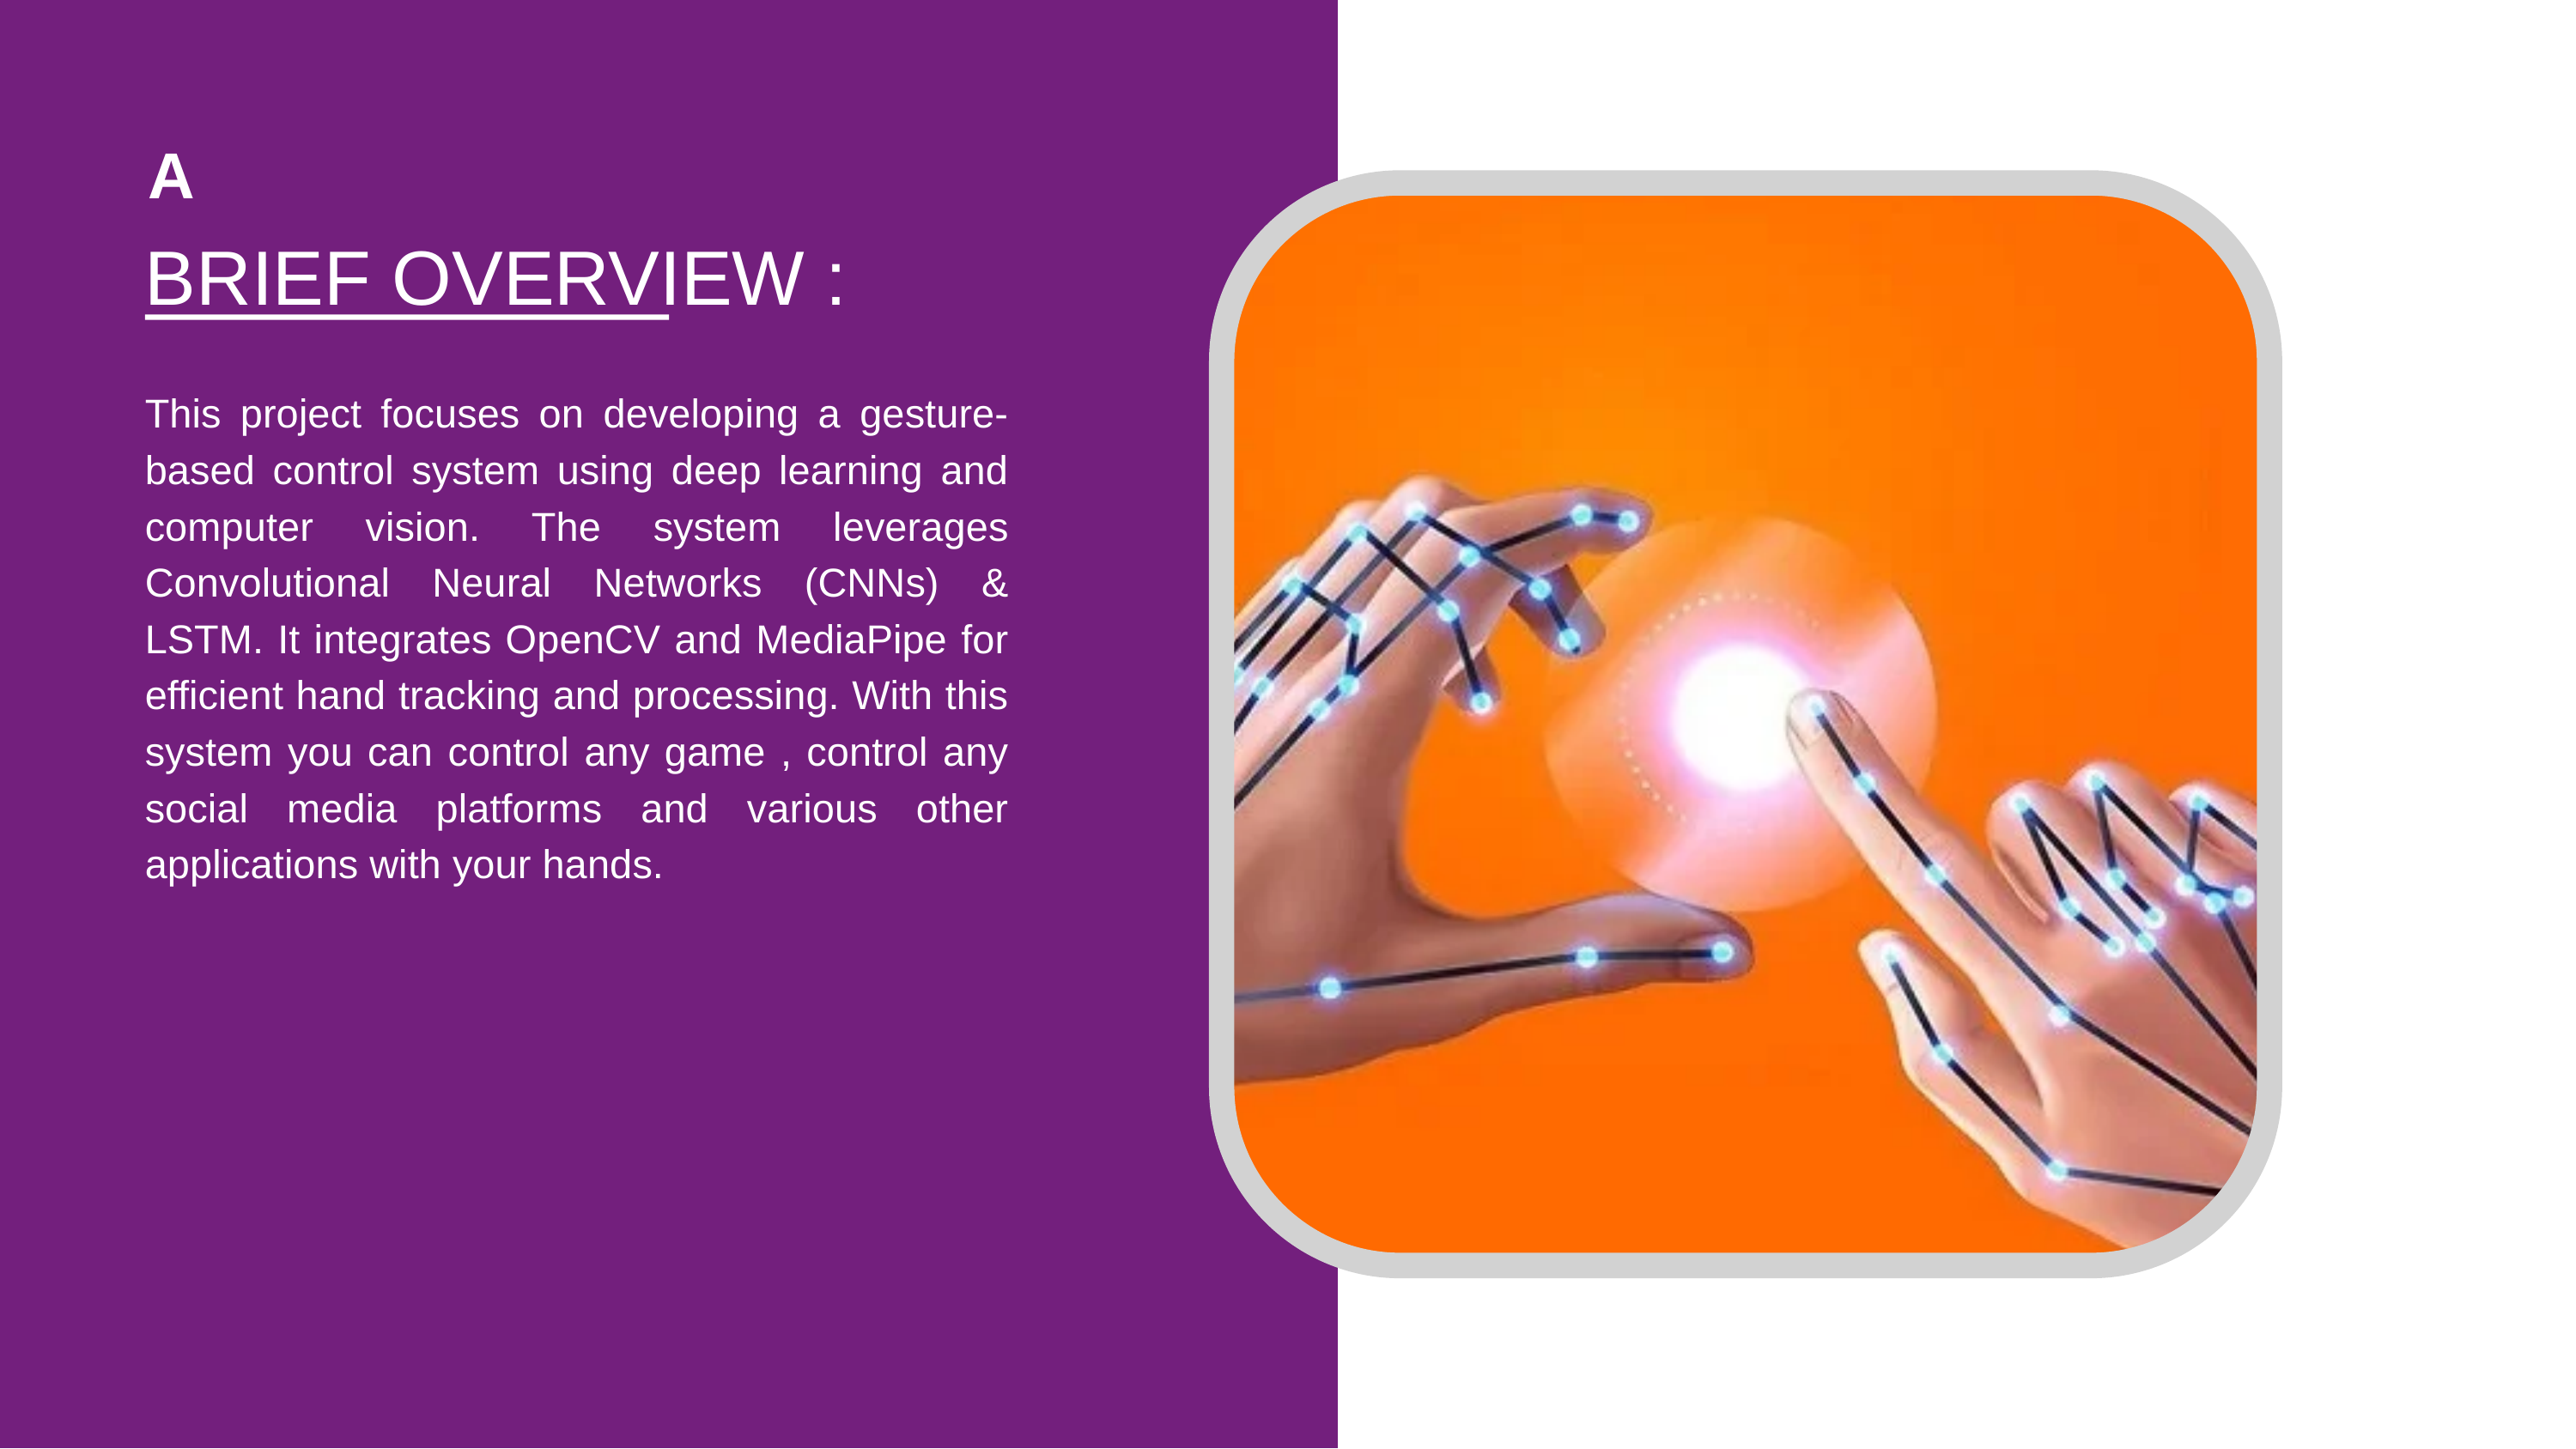

A

BRIEF OVERVIEW :

This project focuses on developing a gesture-based control system using deep learning and computer vision. The system leverages Convolutional Neural Networks (CNNs) & LSTM. It integrates OpenCV and MediaPipe for efficient hand tracking and processing. With this system you can control any game , control any social media platforms and various other applications with your hands.